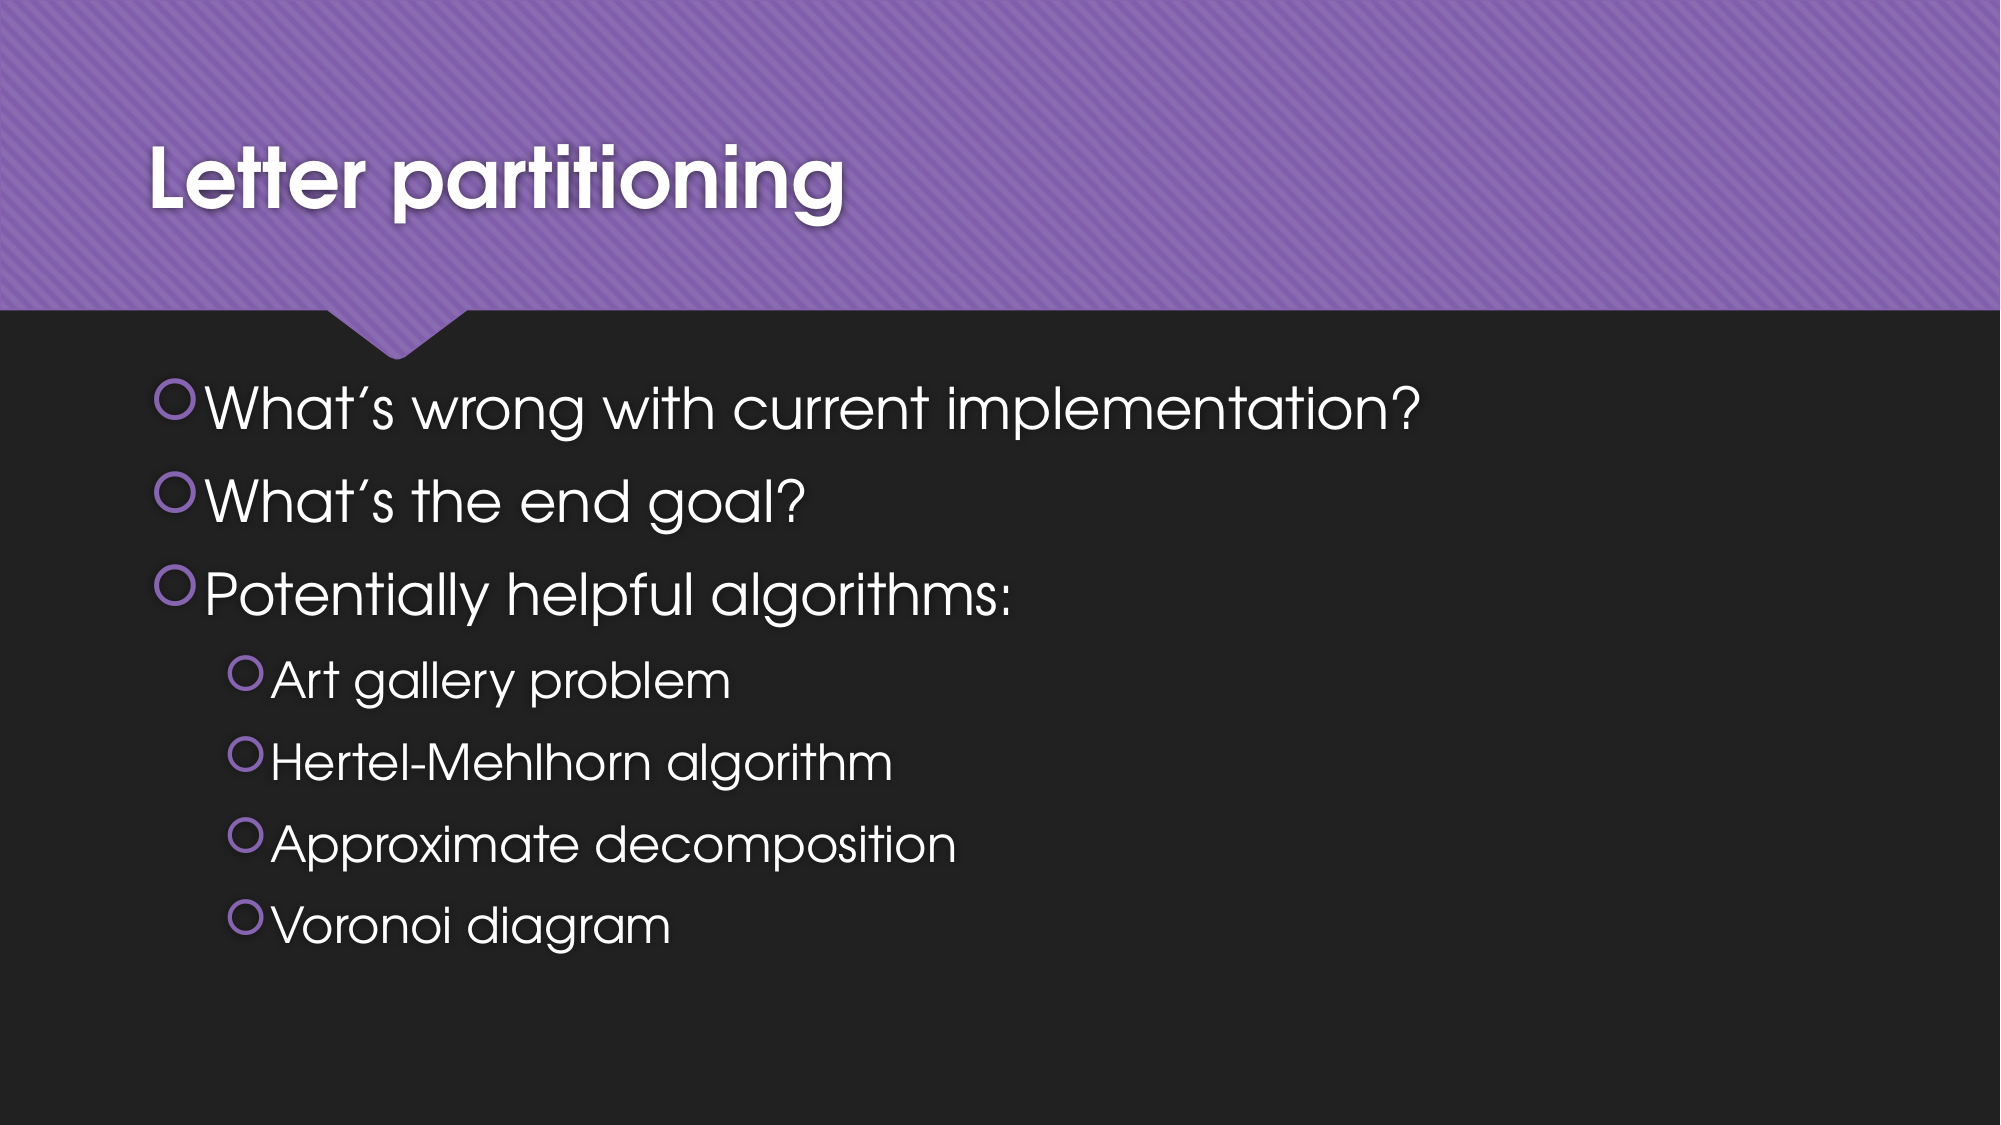

# Letter partitioning
What’s wrong with current implementation?
What’s the end goal?
Potentially helpful algorithms:
Art gallery problem
Hertel-Mehlhorn algorithm
Approximate decomposition
Voronoi diagram